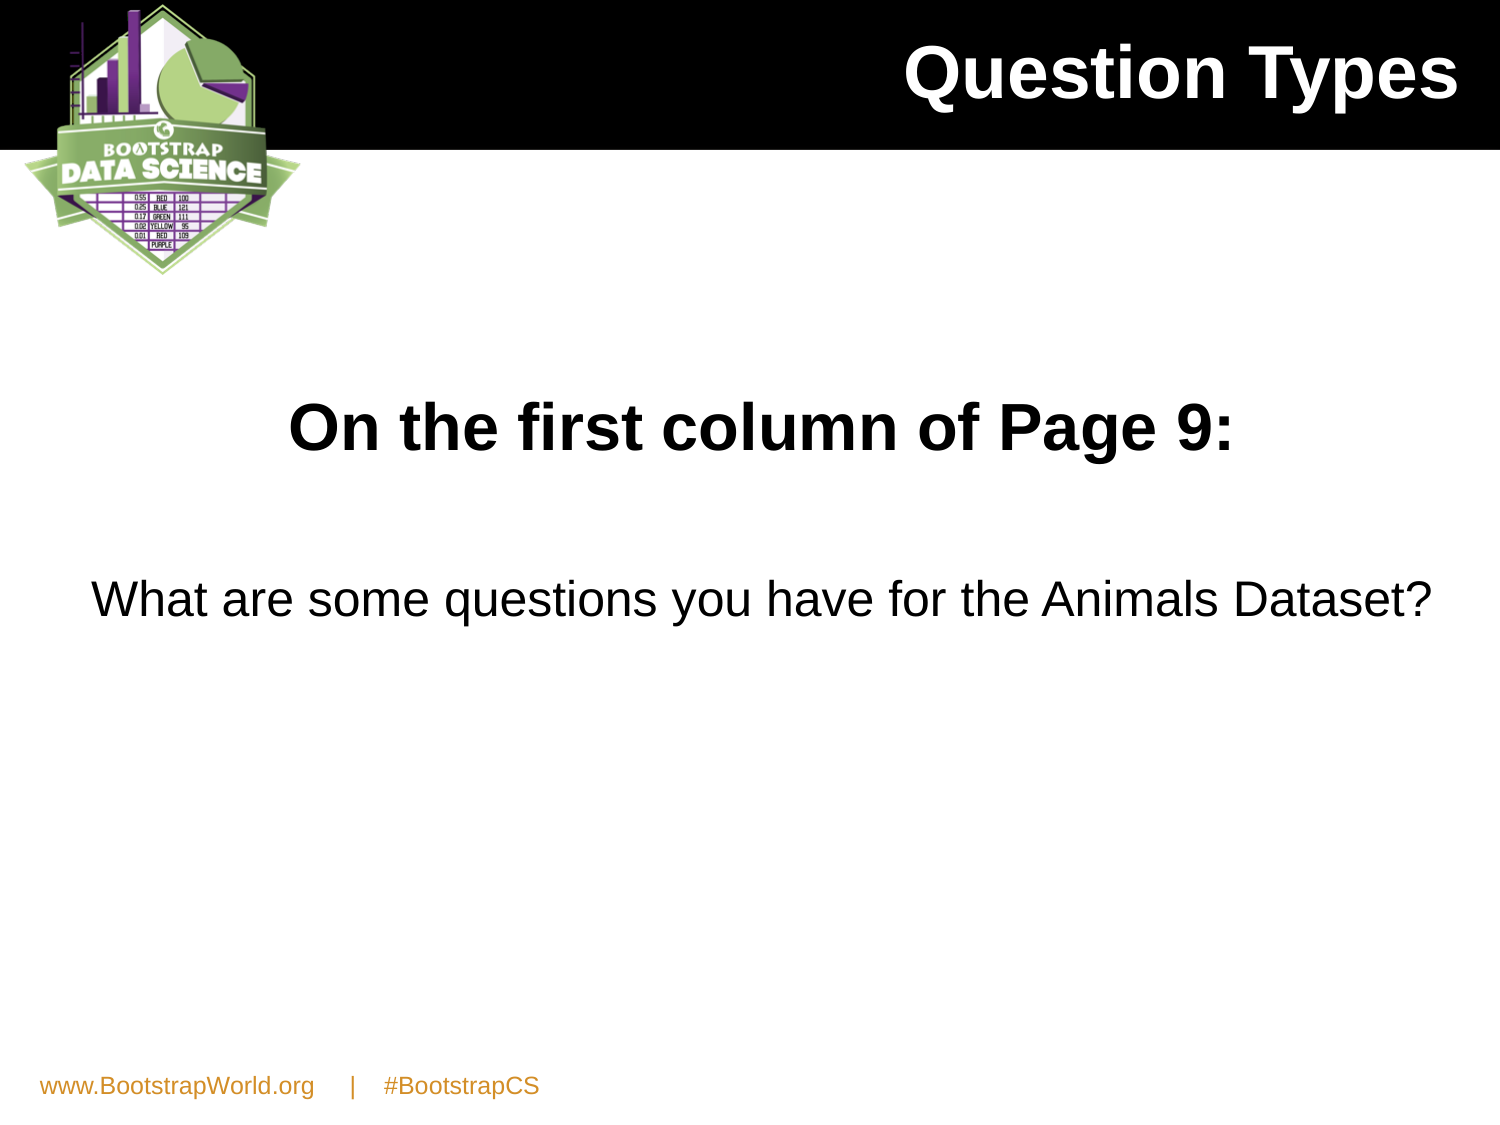

# Question Types

On the first column of Page 9:

What are some questions you have for the Animals Dataset?
www.BootstrapWorld.org     |    #BootstrapCS